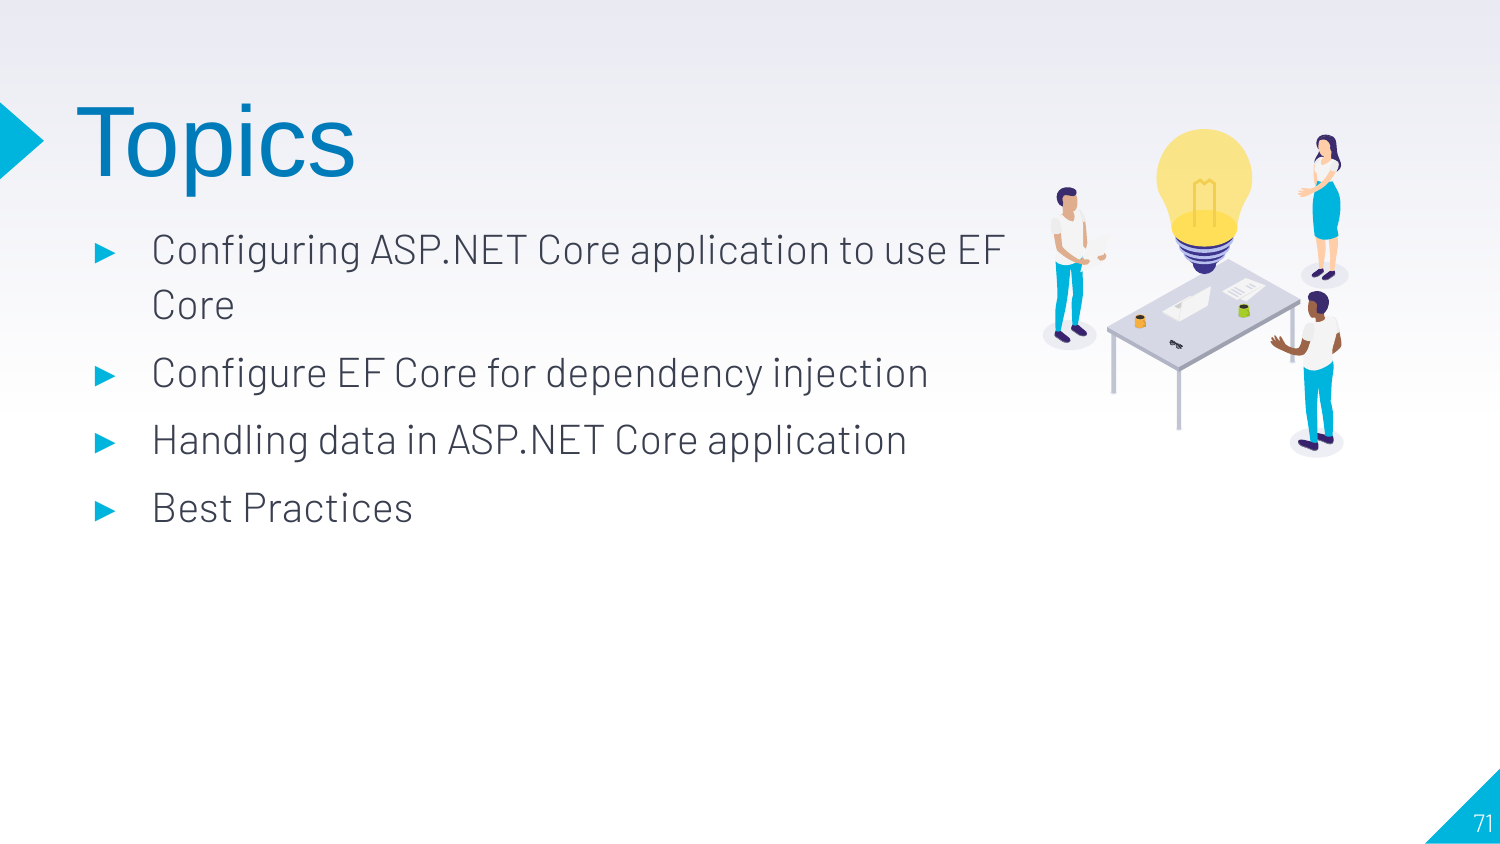

# Topics

Configuring ASP.NET Core application to use EF Core
Configure EF Core for dependency injection
Handling data in ASP.NET Core application
Best Practices

71